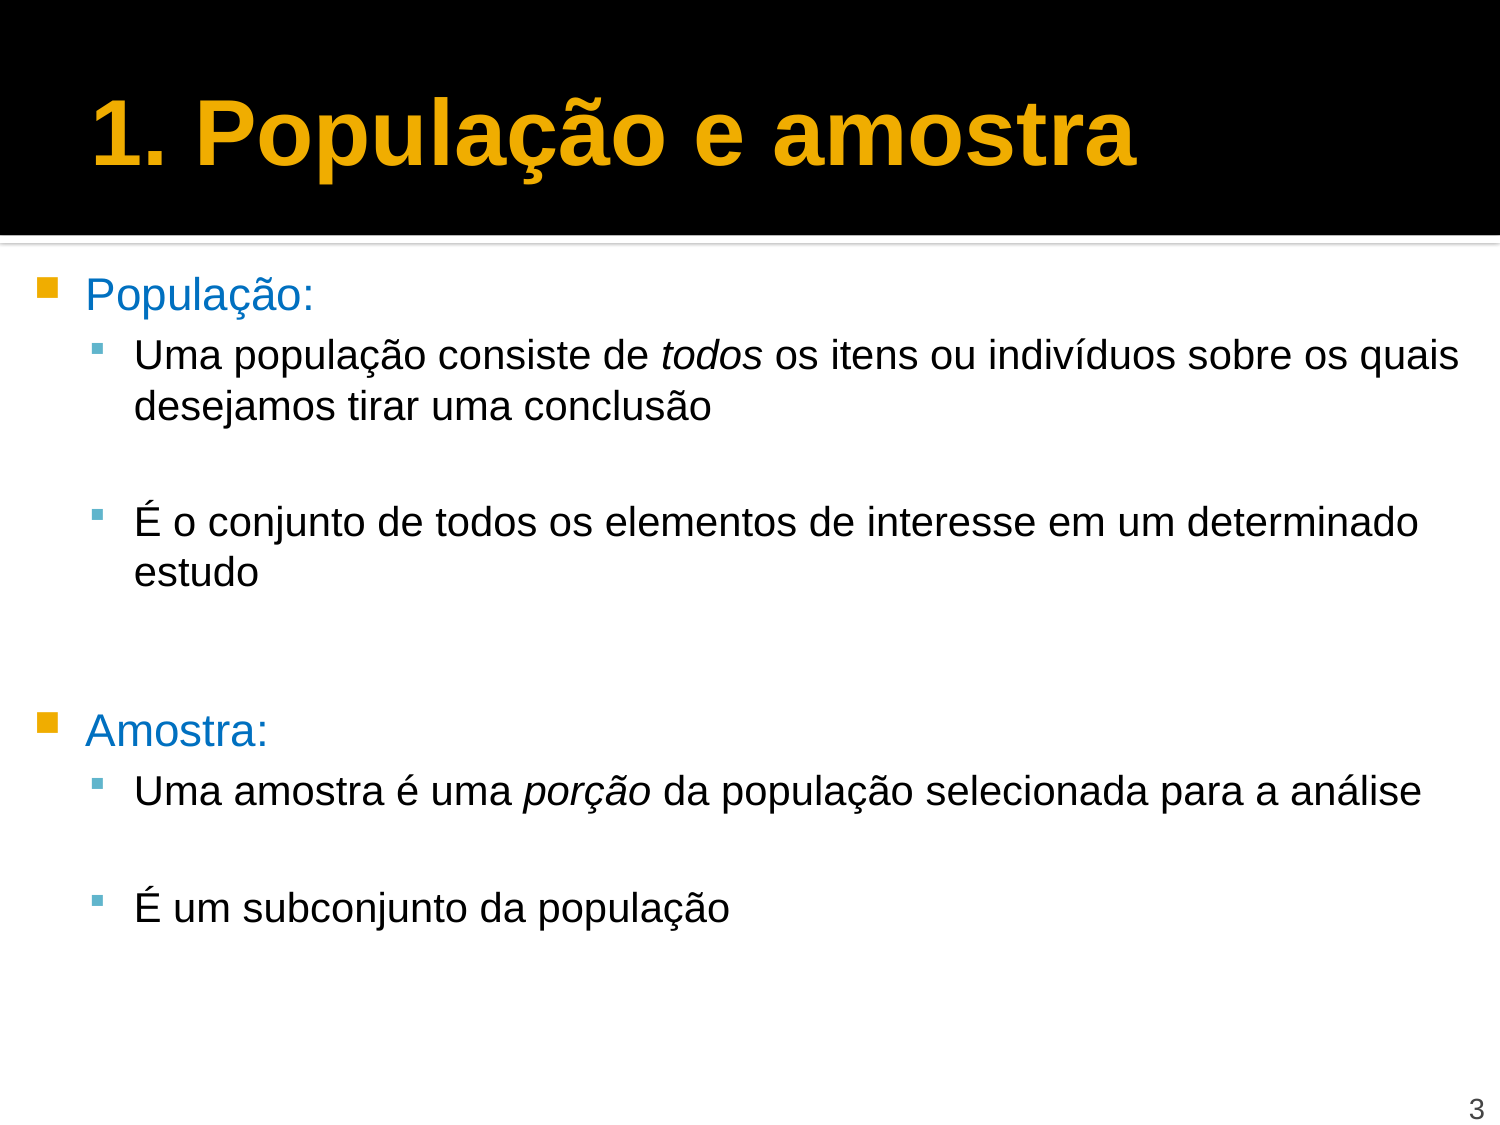

# 1. População e amostra
População:
Uma população consiste de todos os itens ou indivíduos sobre os quais desejamos tirar uma conclusão

É o conjunto de todos os elementos de interesse em um determinado estudo

Amostra:
Uma amostra é uma porção da população selecionada para a análise

É um subconjunto da população

3